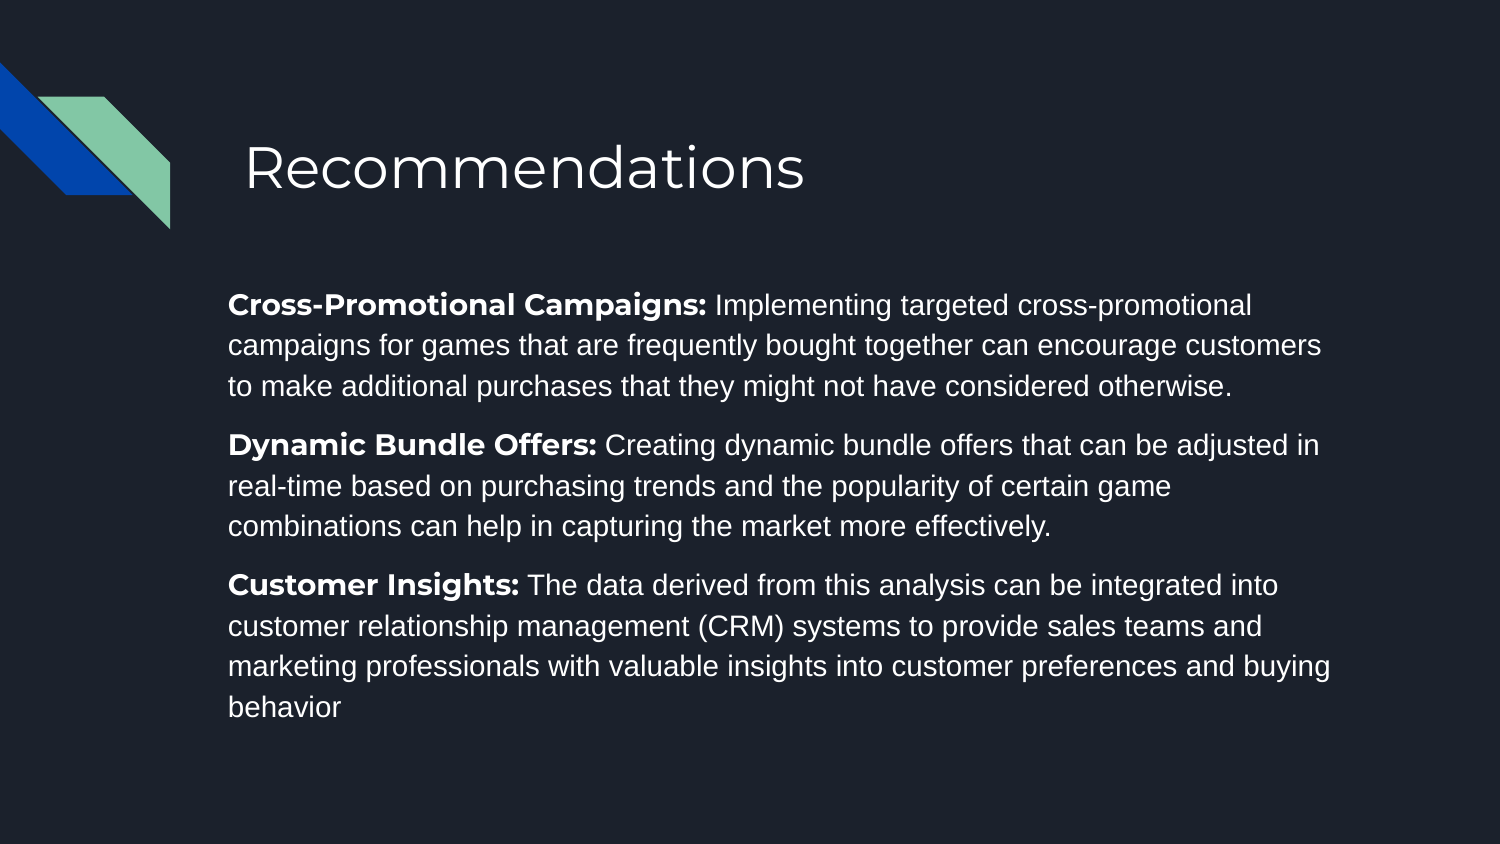

# Recommendations
Cross-Promotional Campaigns: Implementing targeted cross-promotional campaigns for games that are frequently bought together can encourage customers to make additional purchases that they might not have considered otherwise.
Dynamic Bundle Offers: Creating dynamic bundle offers that can be adjusted in real-time based on purchasing trends and the popularity of certain game combinations can help in capturing the market more effectively.
Customer Insights: The data derived from this analysis can be integrated into customer relationship management (CRM) systems to provide sales teams and marketing professionals with valuable insights into customer preferences and buying behavior